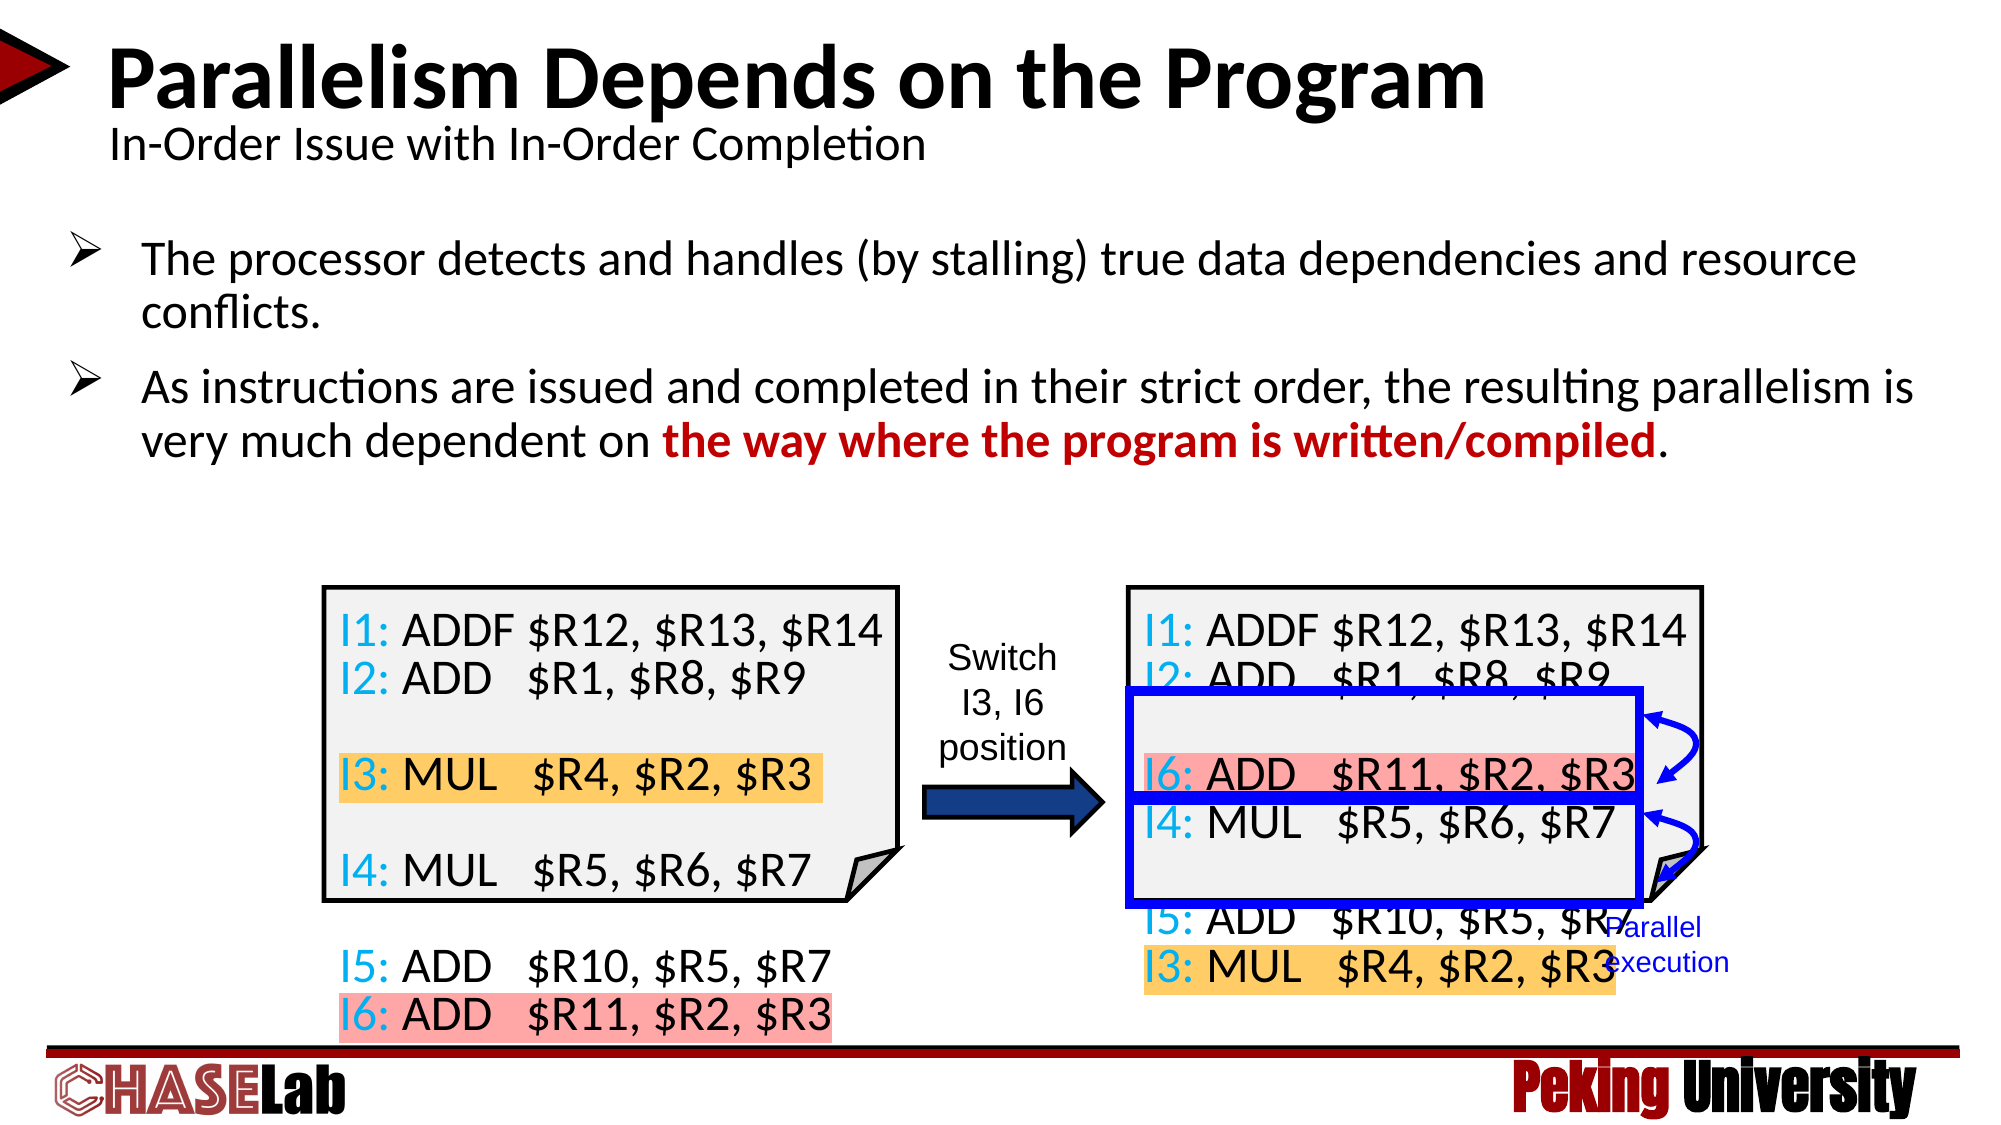

# Parallelism Depends on the Program
In-Order Issue with In-Order Completion
The processor detects and handles (by stalling) true data dependencies and resource conflicts.
As instructions are issued and completed in their strict order, the resulting parallelism is very much dependent on the way where the program is written/compiled.

I1: ADDF $R12, $R13, $R14
I2: ADD   $R1, $R8, $R9
I3: MUL   $R4, $R2, $R3
I4: MUL   $R5, $R6, $R7
I5: ADD   $R10, $R5, $R7
I6: ADD   $R11, $R2, $R3

I1: ADDF $R12, $R13, $R14
I2: ADD   $R1, $R8, $R9
I6: ADD   $R11, $R2, $R3
I4: MUL   $R5, $R6, $R7
I5: ADD   $R10, $R5, $R7
I3: MUL   $R4, $R2, $R3
Switch I3, I6 position

Parallel execution